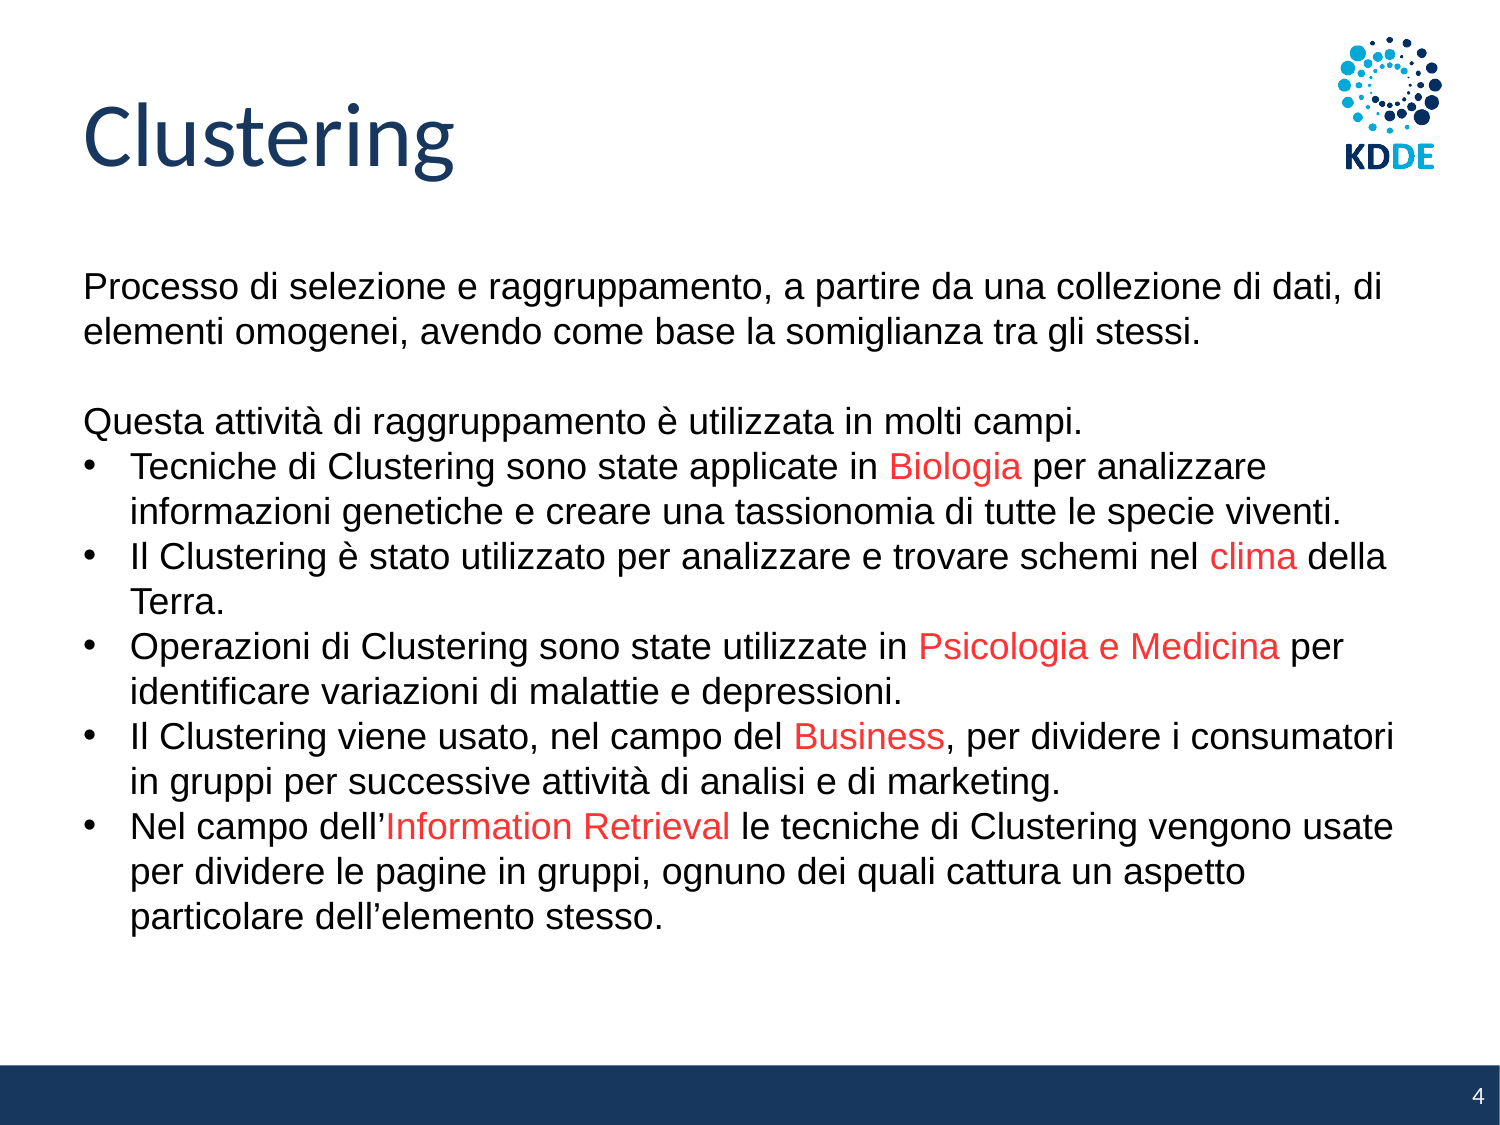

Clustering
Processo di selezione e raggruppamento, a partire da una collezione di dati, di elementi omogenei, avendo come base la somiglianza tra gli stessi.

Questa attività di raggruppamento è utilizzata in molti campi.
Tecniche di Clustering sono state applicate in Biologia per analizzare informazioni genetiche e creare una tassionomia di tutte le specie viventi.
Il Clustering è stato utilizzato per analizzare e trovare schemi nel clima della Terra.
Operazioni di Clustering sono state utilizzate in Psicologia e Medicina per identificare variazioni di malattie e depressioni.
Il Clustering viene usato, nel campo del Business, per dividere i consumatori in gruppi per successive attività di analisi e di marketing.
Nel campo dell’Information Retrieval le tecniche di Clustering vengono usate per dividere le pagine in gruppi, ognuno dei quali cattura un aspetto particolare dell’elemento stesso.
4